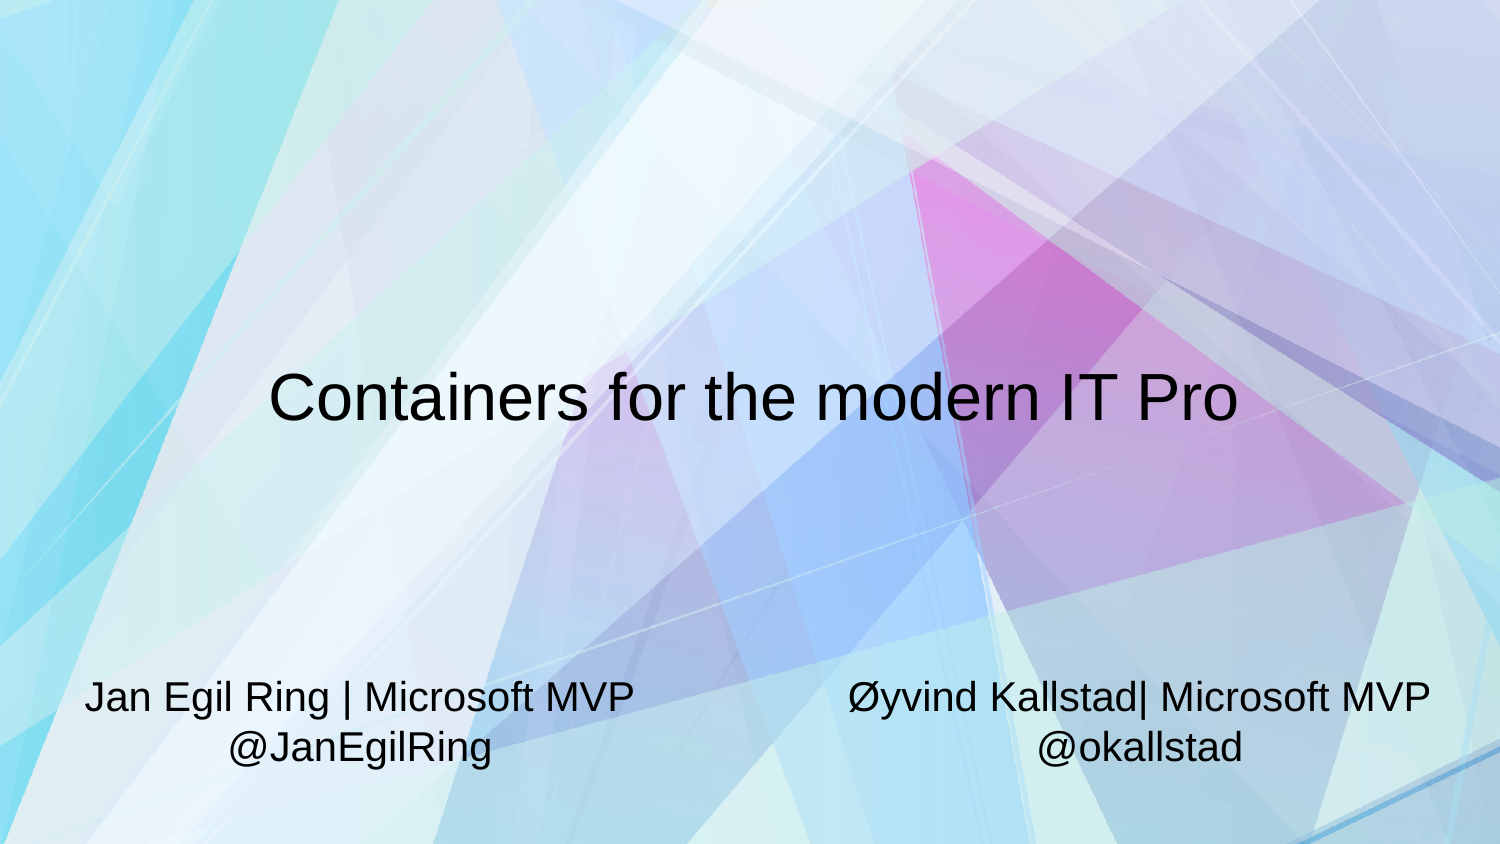

# Containers for the modern IT Pro
Øyvind Kallstad| Microsoft MVP
@okallstad
Jan Egil Ring | Microsoft MVP
@JanEgilRing